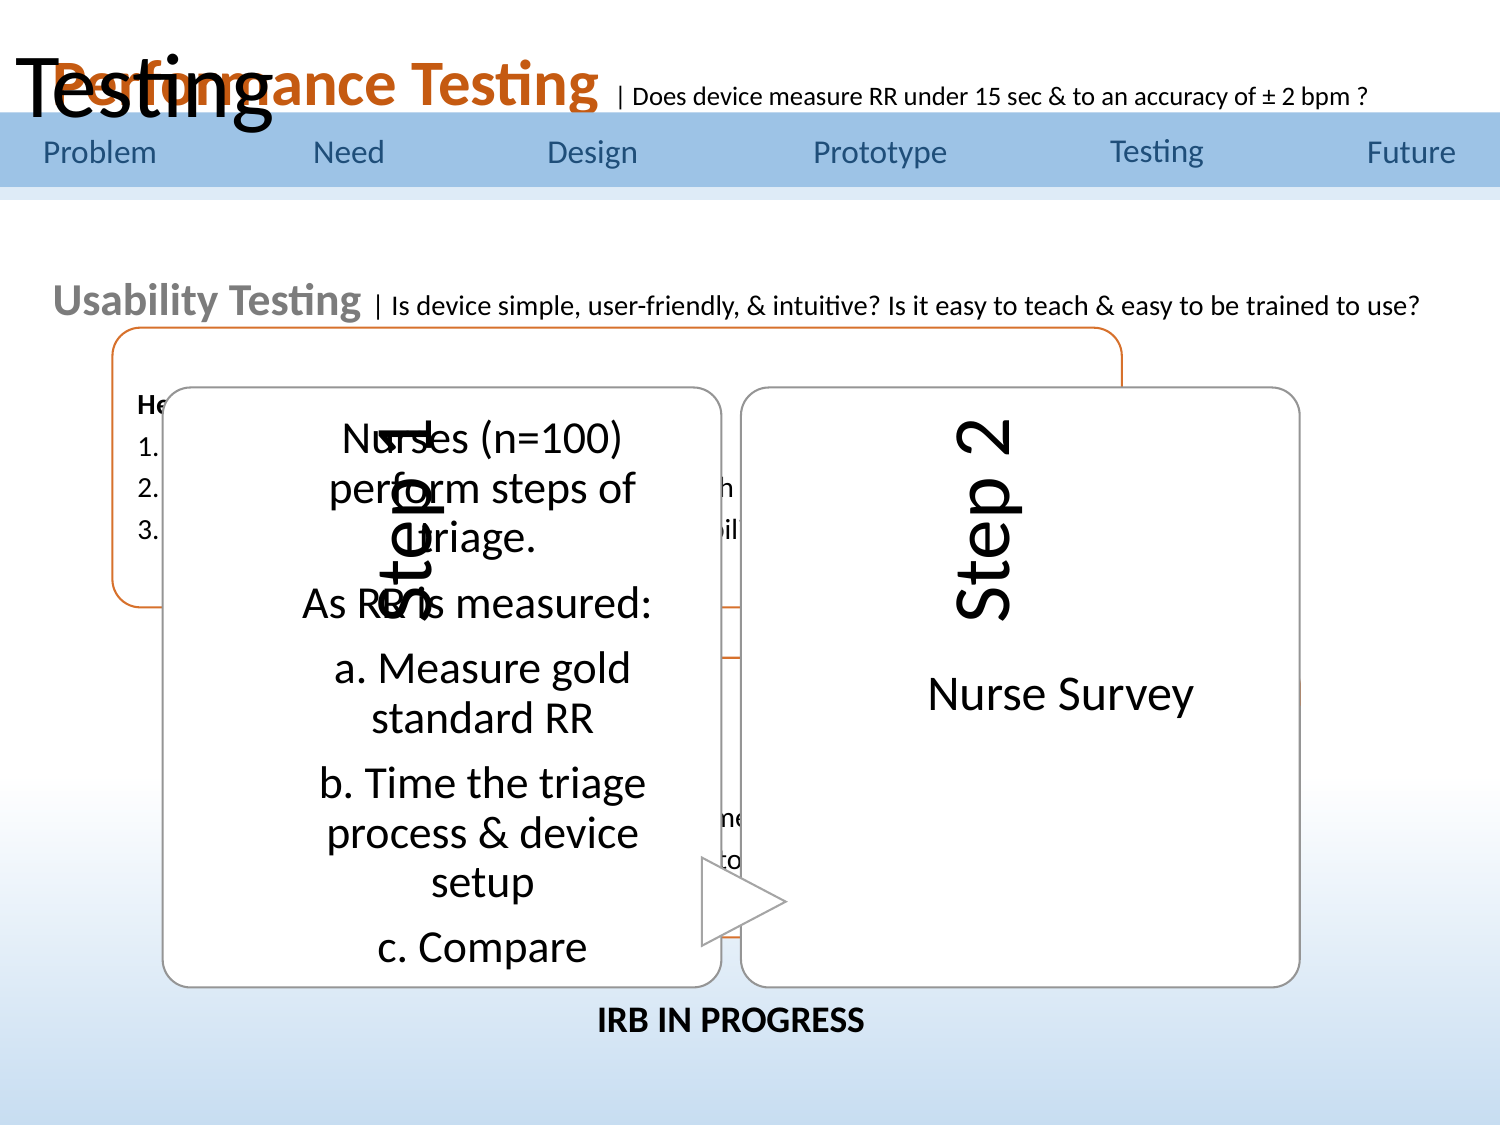

Testing
Performance Testing | Does device measure RR under 15 sec & to an accuracy of ± 2 bpm ?

Testing
Need
Design
Prototype
Future
Problem

Usability Testing | Is device simple, user-friendly, & intuitive? Is it easy to teach & easy to be trained to use?

Healthy Volunteers (n = 100 people)
1. Measure RR for 15 sec
2. Have someone simultaneously measure RR with gold standard auscultation
3. Conduct Bland-Altman analysis to assess variability
Hospital Patients (n = 100 people)
1. Measure RR for 15 sec
2. Have someone simultaneously measure RR with gold standard auscultation
3. Conduct Bland-Altman analysis to assess variability

Step 1
Nurses (n=100) perform steps of triage.
As RR is measured:
a. Measure gold standard RR
b. Time the triage process & device setup
c. Compare
Step 2
Nurse Survey
IRB IN PROGRESS